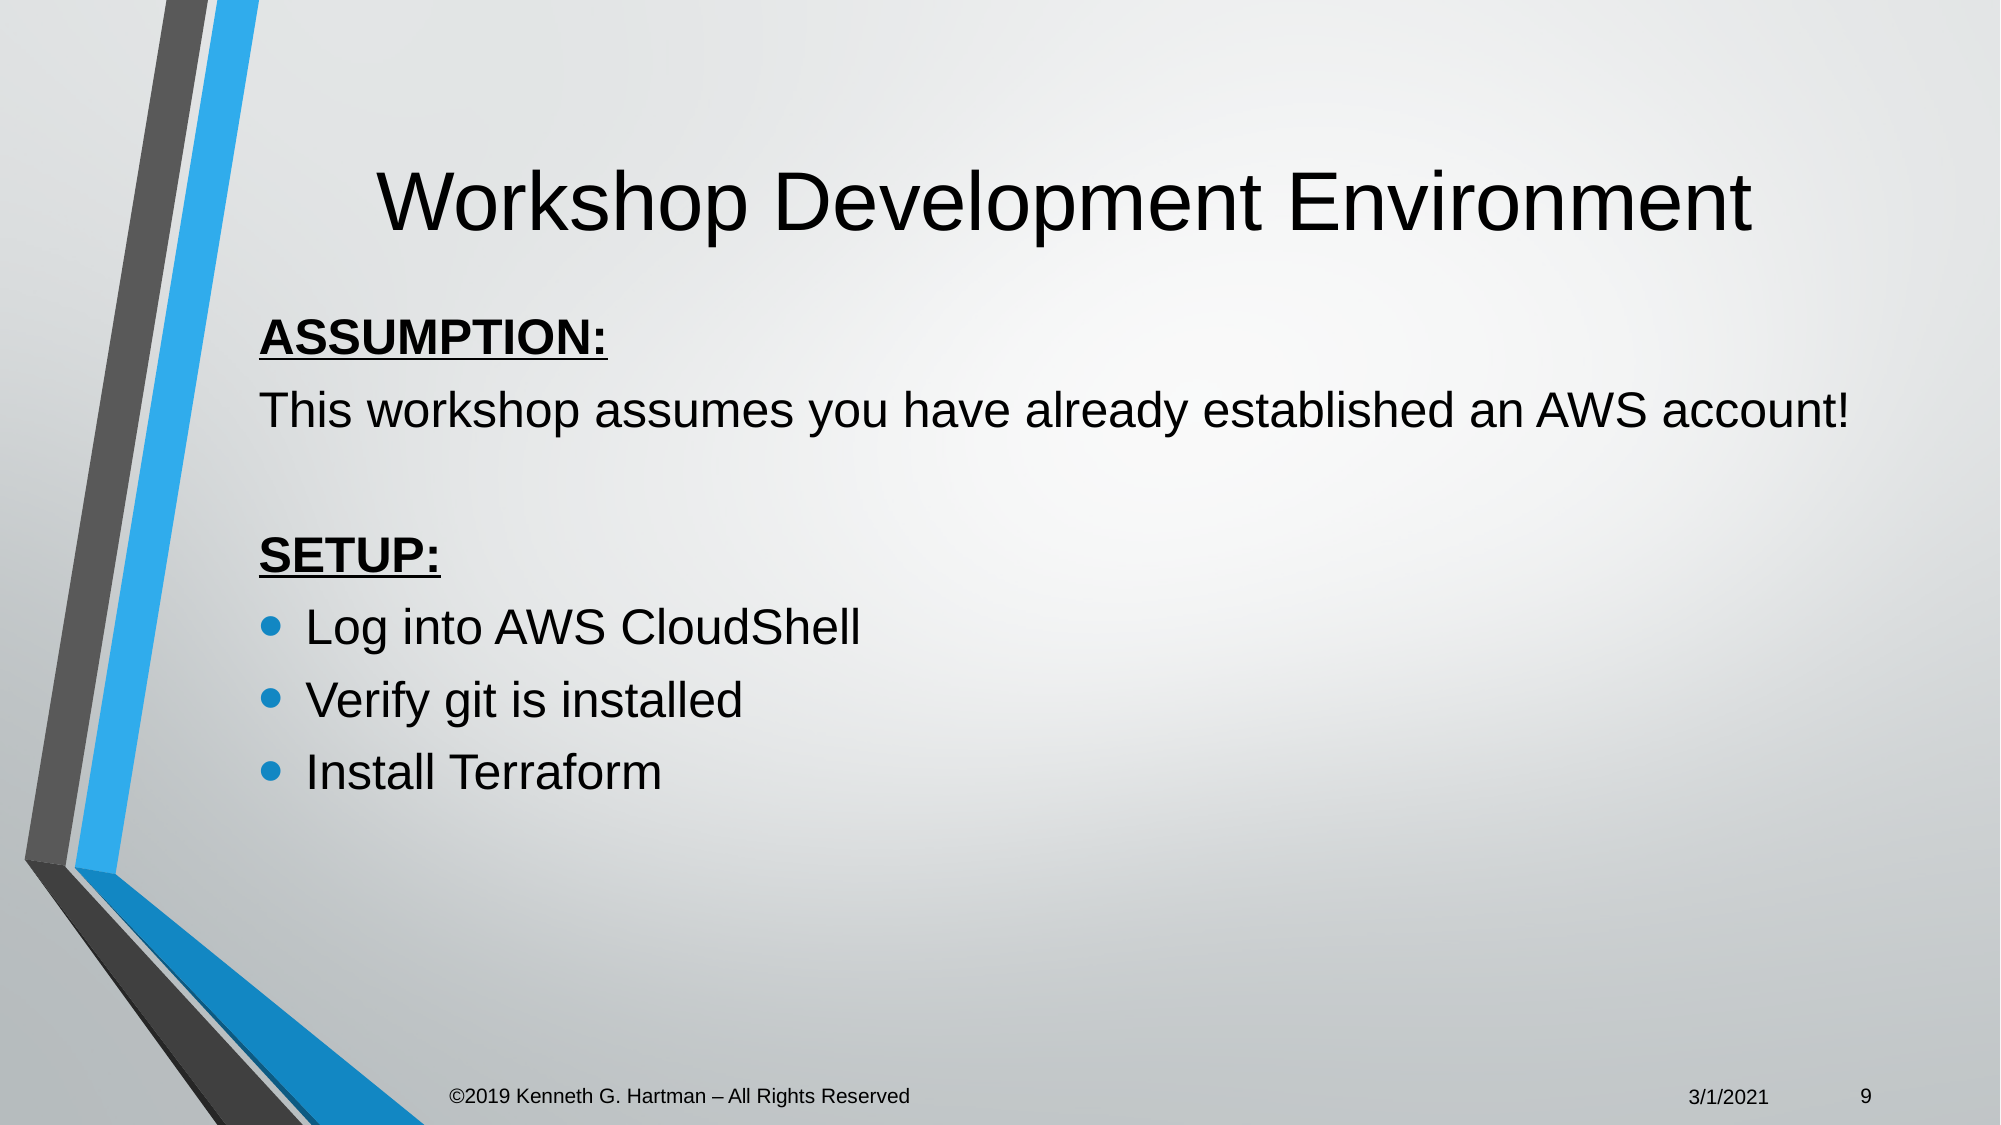

# Workshop Development Environment
ASSUMPTION:
This workshop assumes you have already established an AWS account!

SETUP:
Log into AWS CloudShell
Verify git is installed
Install Terraform
9
©2019 Kenneth G. Hartman – All Rights Reserved
3/1/2021